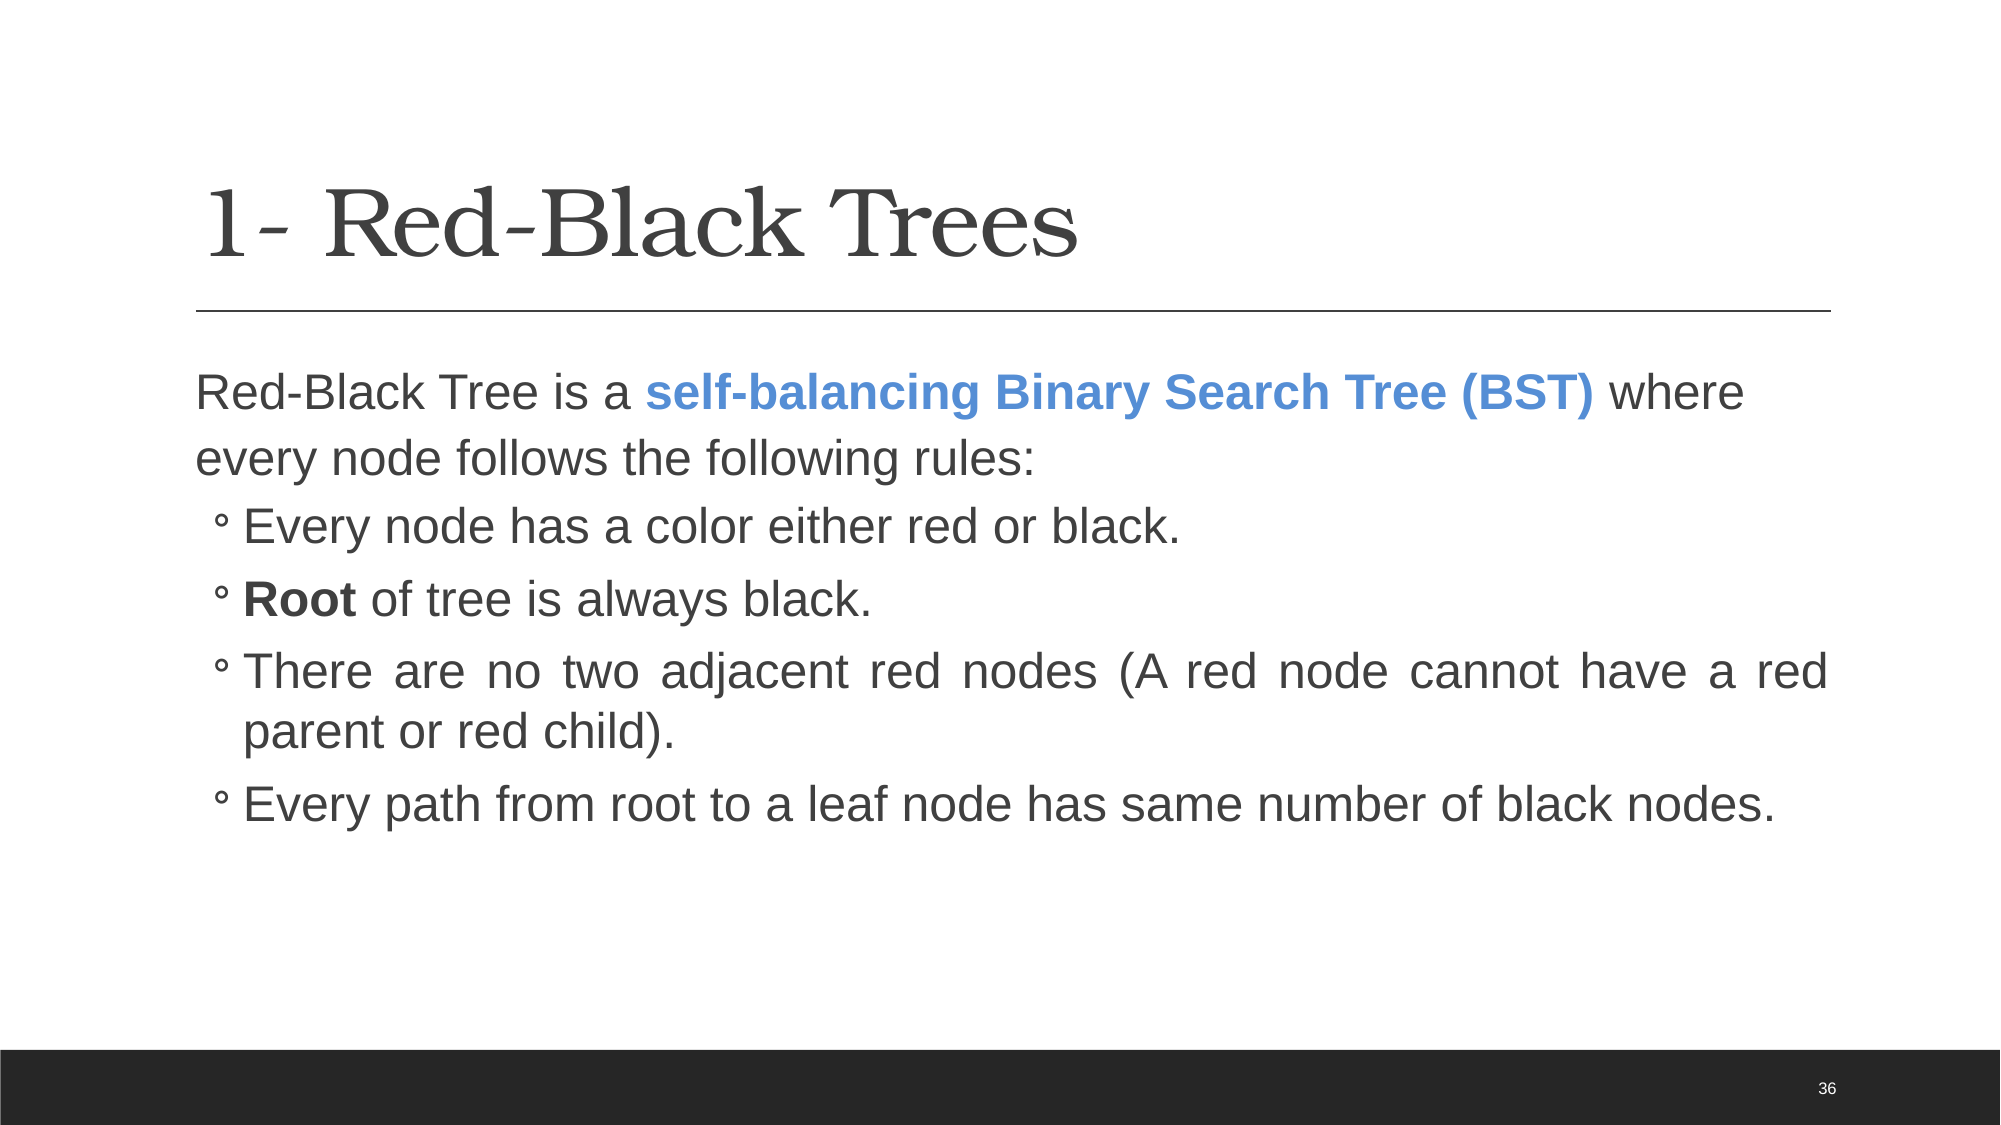

# 1- Red-Black Trees
Red-Black Tree is a self-balancing Binary Search Tree (BST) where every node follows the following rules:
Every node has a color either red or black.
Root of tree is always black.
There are no two adjacent red nodes (A red node cannot have a red parent or red child).
Every path from root to a leaf node has same number of black nodes.

36